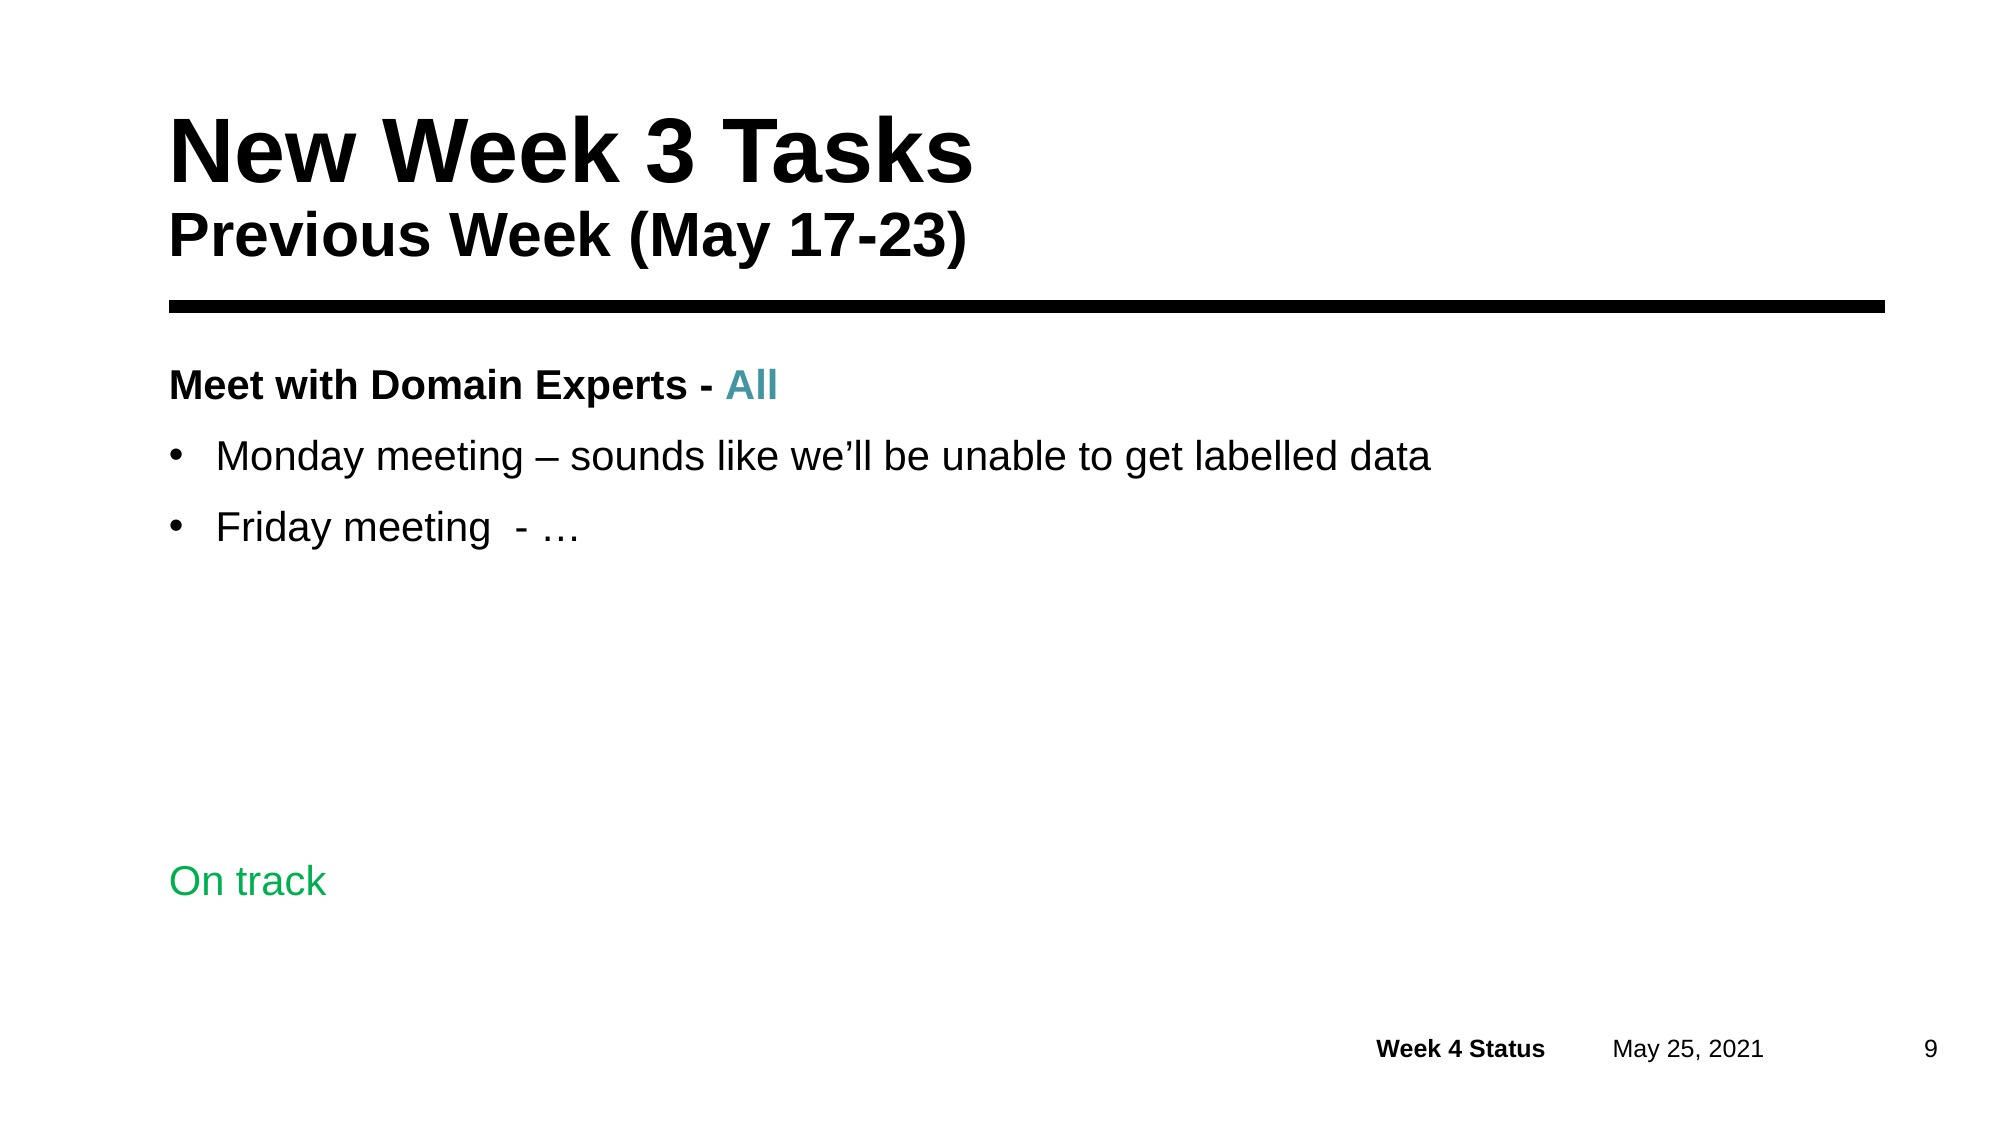

# New Week 3 Tasks Previous Week (May 17-23)

Meet with Domain Experts - All
Monday meeting – sounds like we’ll be unable to get labelled data
Friday meeting  - …

On track

May 25, 2021
9
Week 4 Status